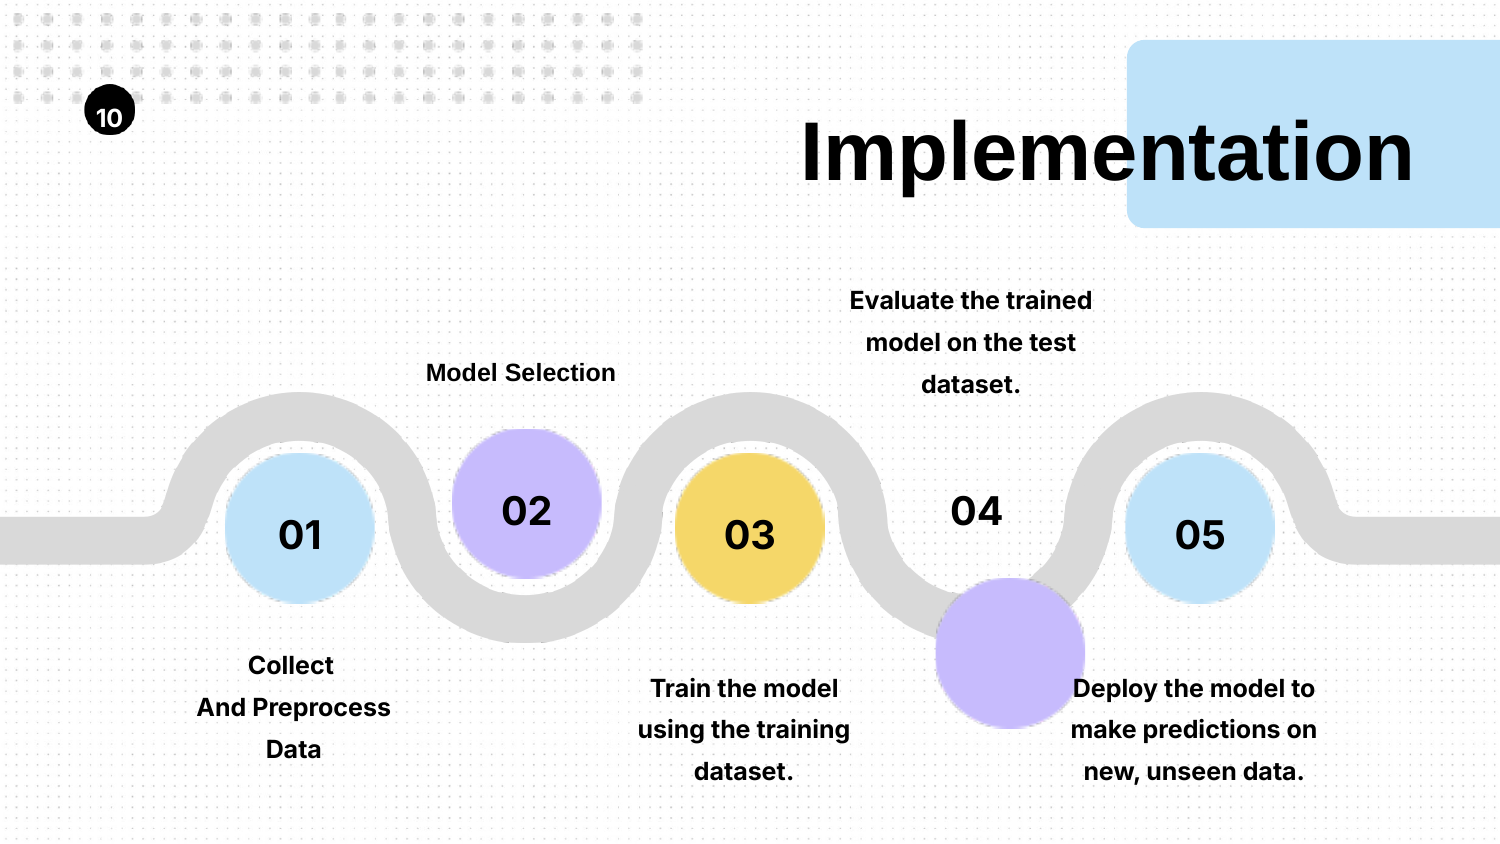

10
Implementation

Evaluate the trained model on the test dataset.
Model Selection

02
04
01
03
05

Collect
And Preprocess
Data
Train the model using the training dataset.
Deploy the model to make predictions on new, unseen data.